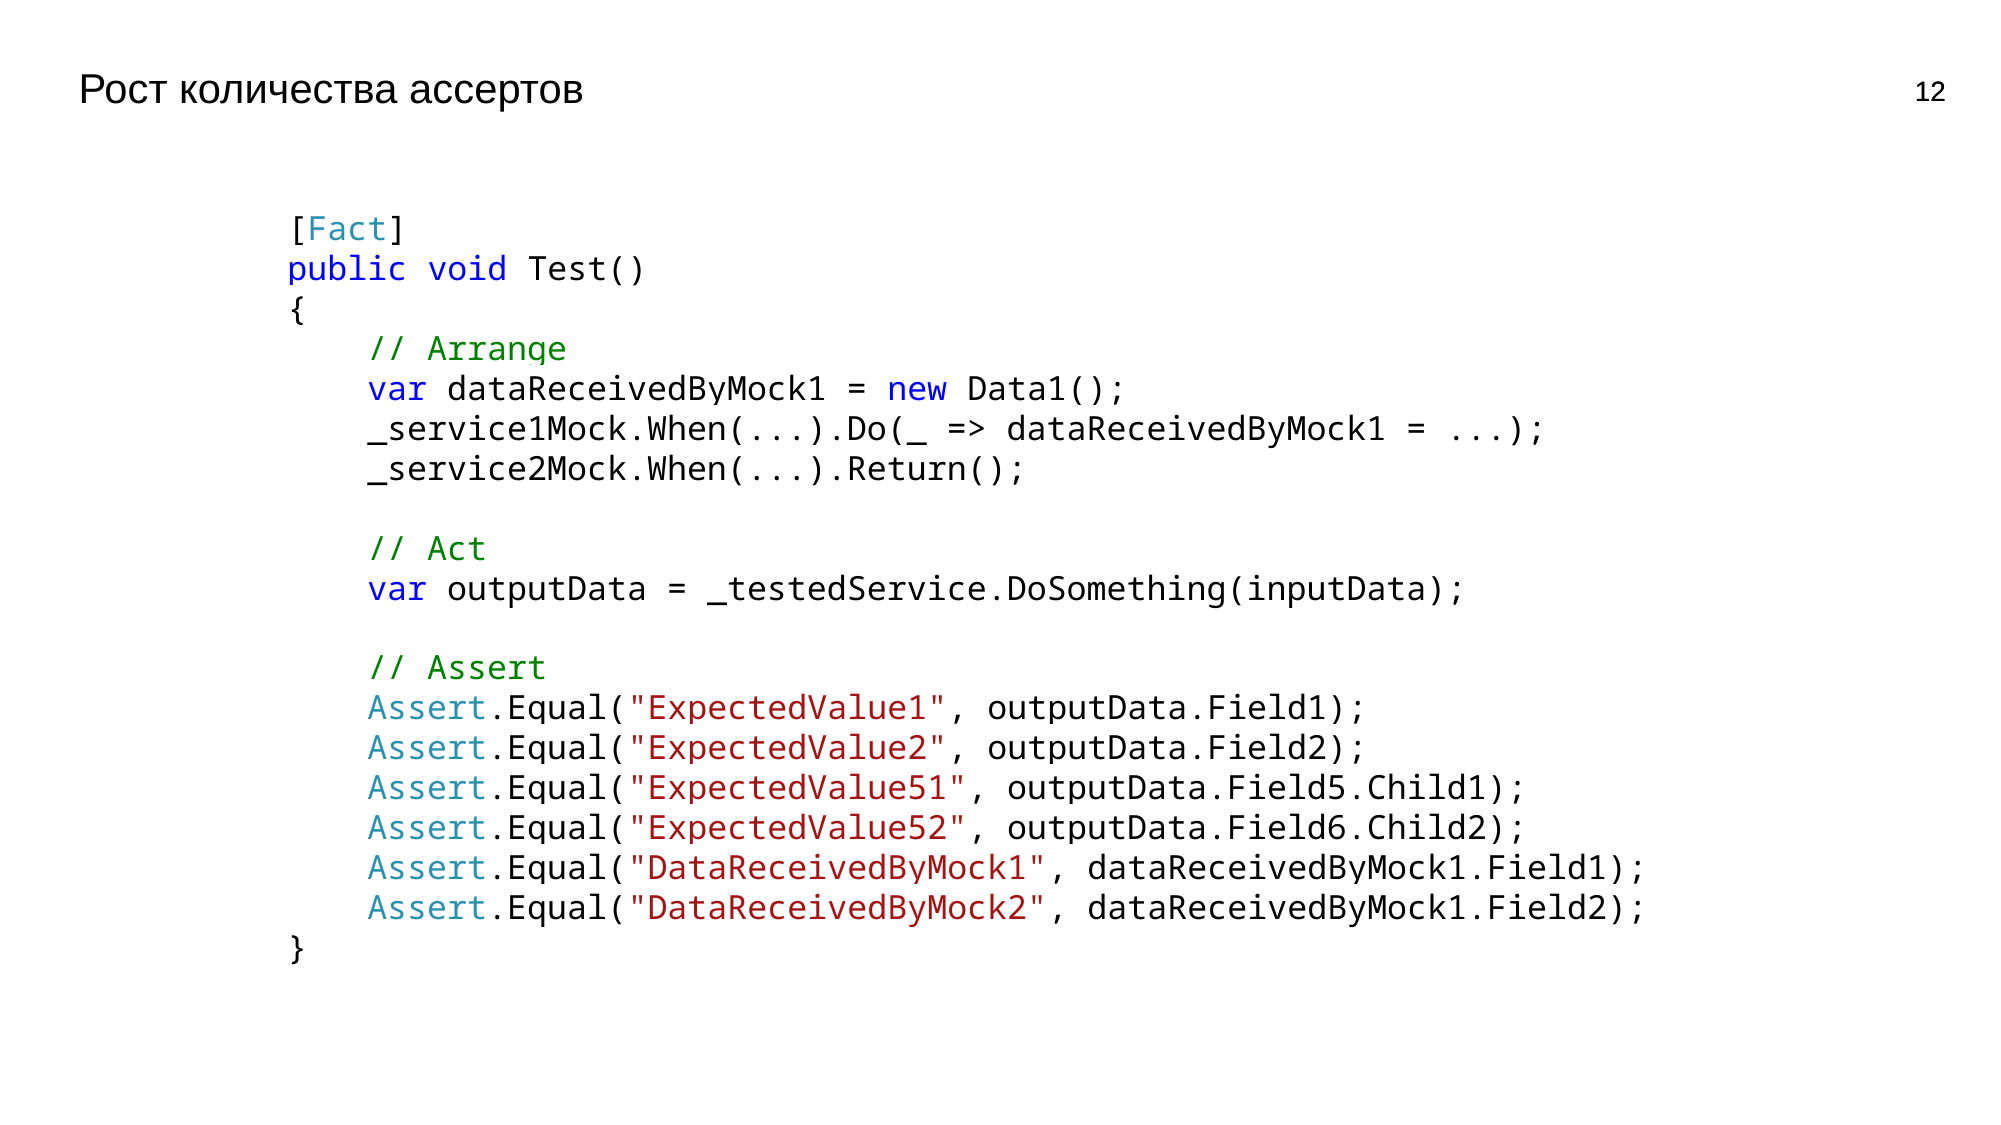

# Рост количества ассертов

    [Fact]
    public void Test()
    {
        // Arrange
        var dataReceivedByMock1 = new Data1();
        _service1Mock.When(...).Do(_ => dataReceivedByMock1 = ...);
        _service2Mock.When(...).Return();

        // Act
        var outputData = _testedService.DoSomething(inputData);

        // Assert
        Assert.Equal("ExpectedValue1", outputData.Field1);
        Assert.Equal("ExpectedValue2", outputData.Field2);
        Assert.Equal("ExpectedValue51", outputData.Field5.Child1);
        Assert.Equal("ExpectedValue52", outputData.Field6.Child2);
        Assert.Equal("DataReceivedByMock1", dataReceivedByMock1.Field1);
        Assert.Equal("DataReceivedByMock2", dataReceivedByMock1.Field2);
    }